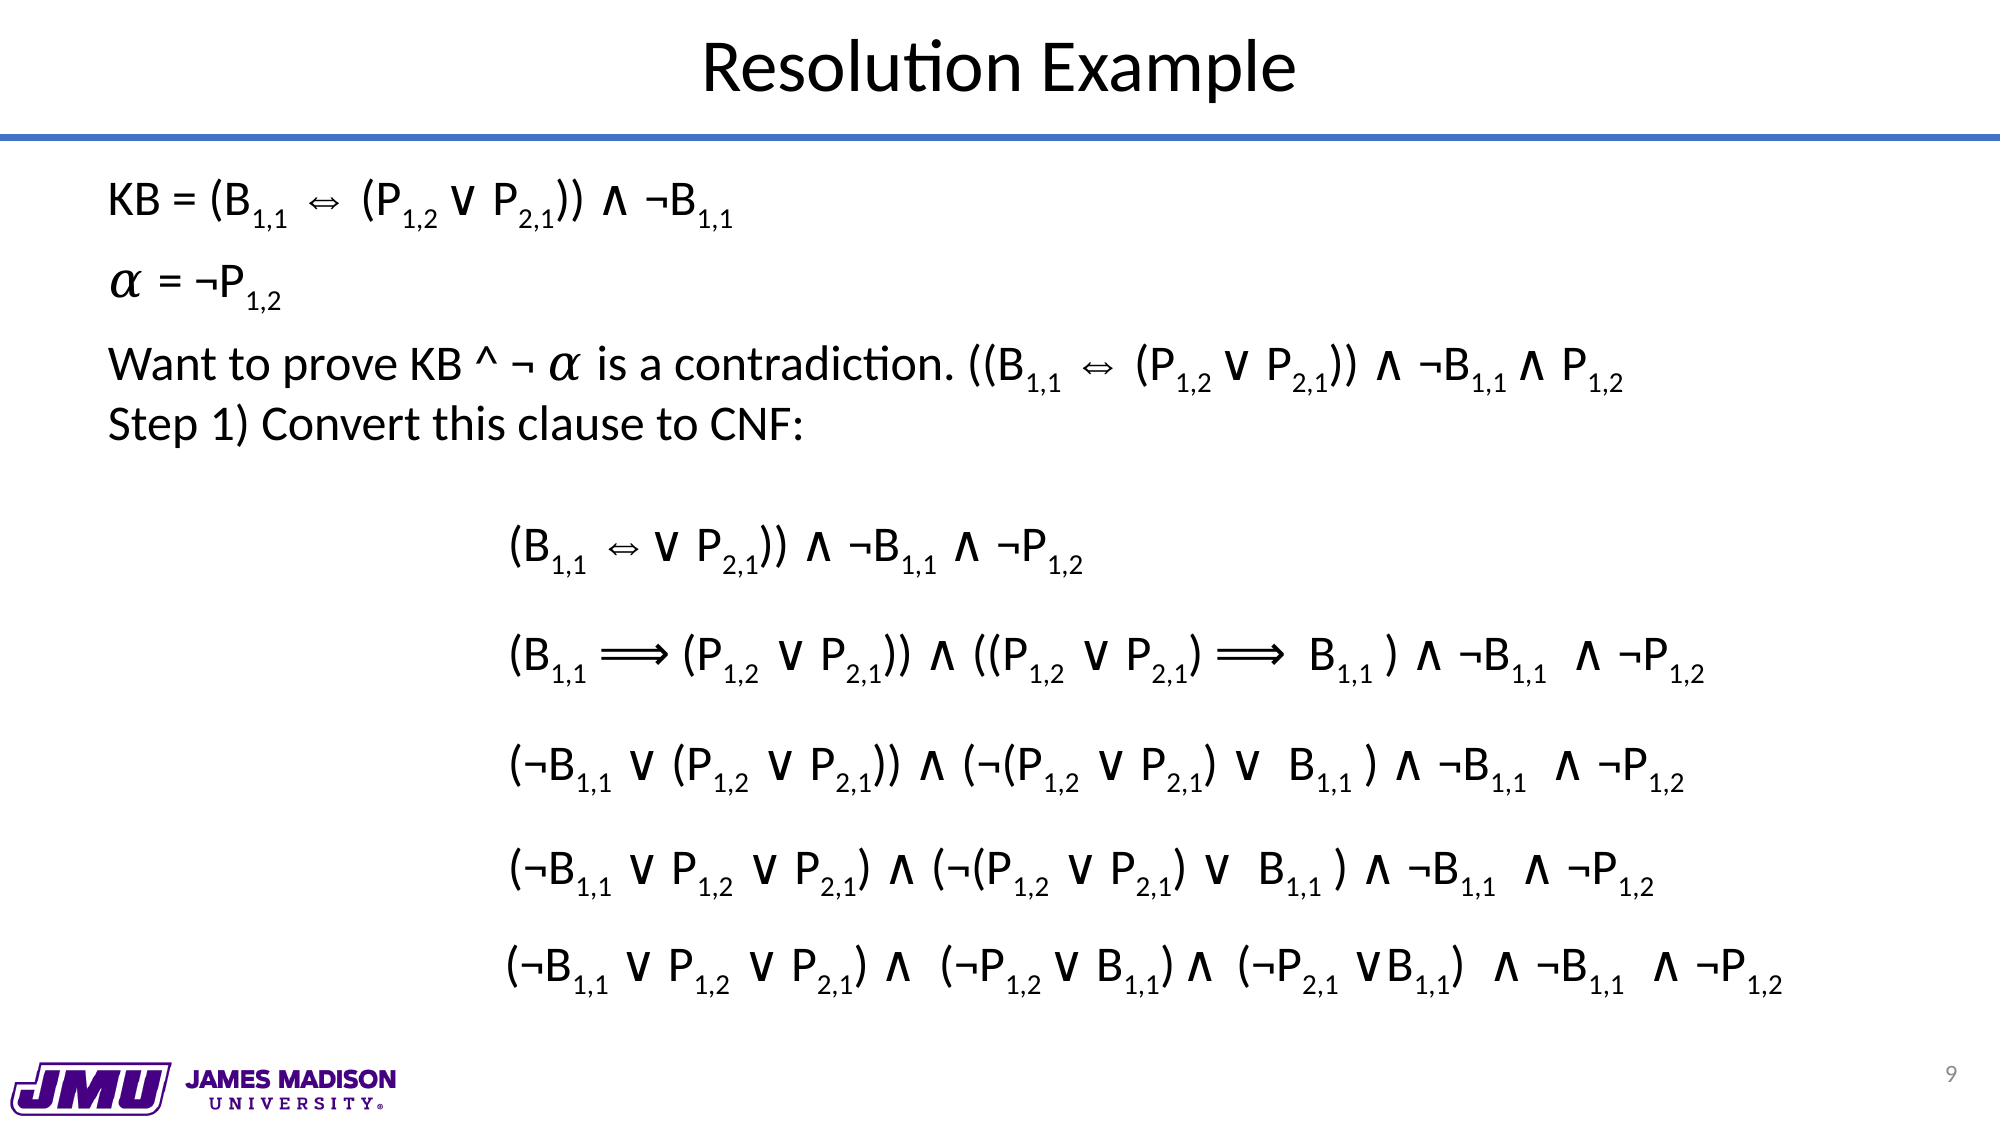

# Resolution Example
KB = (B1,1 ⇔ (P1,2 ∨ P2,1)) ∧ ¬B1,1
𝛼 = ¬P1,2
Want to prove KB ^ ¬ 𝛼 is a contradiction. ((B1,1 ⇔ (P1,2 ∨ P2,1)) ∧ ¬B1,1 ∧ P1,2
Step 1) Convert this clause to CNF:
(B1,1 ⇔∨ P2,1)) ∧ ¬B1,1 ∧ ¬P1,2
(B1,1 ⟹ (P1,2  ∨ P2,1)) ∧ ((P1,2  ∨ P2,1) ⟹  B1,1 ) ∧ ¬B1,1  ∧ ¬P1,2
(¬B1,1 ∨ (P1,2  ∨ P2,1)) ∧ (¬(P1,2  ∨ P2,1) ∨  B1,1 ) ∧ ¬B1,1  ∧ ¬P1,2
(¬B1,1 ∨ P1,2  ∨ P2,1) ∧ (¬(P1,2  ∨ P2,1) ∨  B1,1 ) ∧ ¬B1,1  ∧ ¬P1,2
(¬B1,1 ∨ P1,2  ∨ P2,1) ∧  (¬P1,2 ∨ B1,1) ∧  (¬P2,1 ∨B1,1)  ∧ ¬B1,1  ∧ ¬P1,2
9